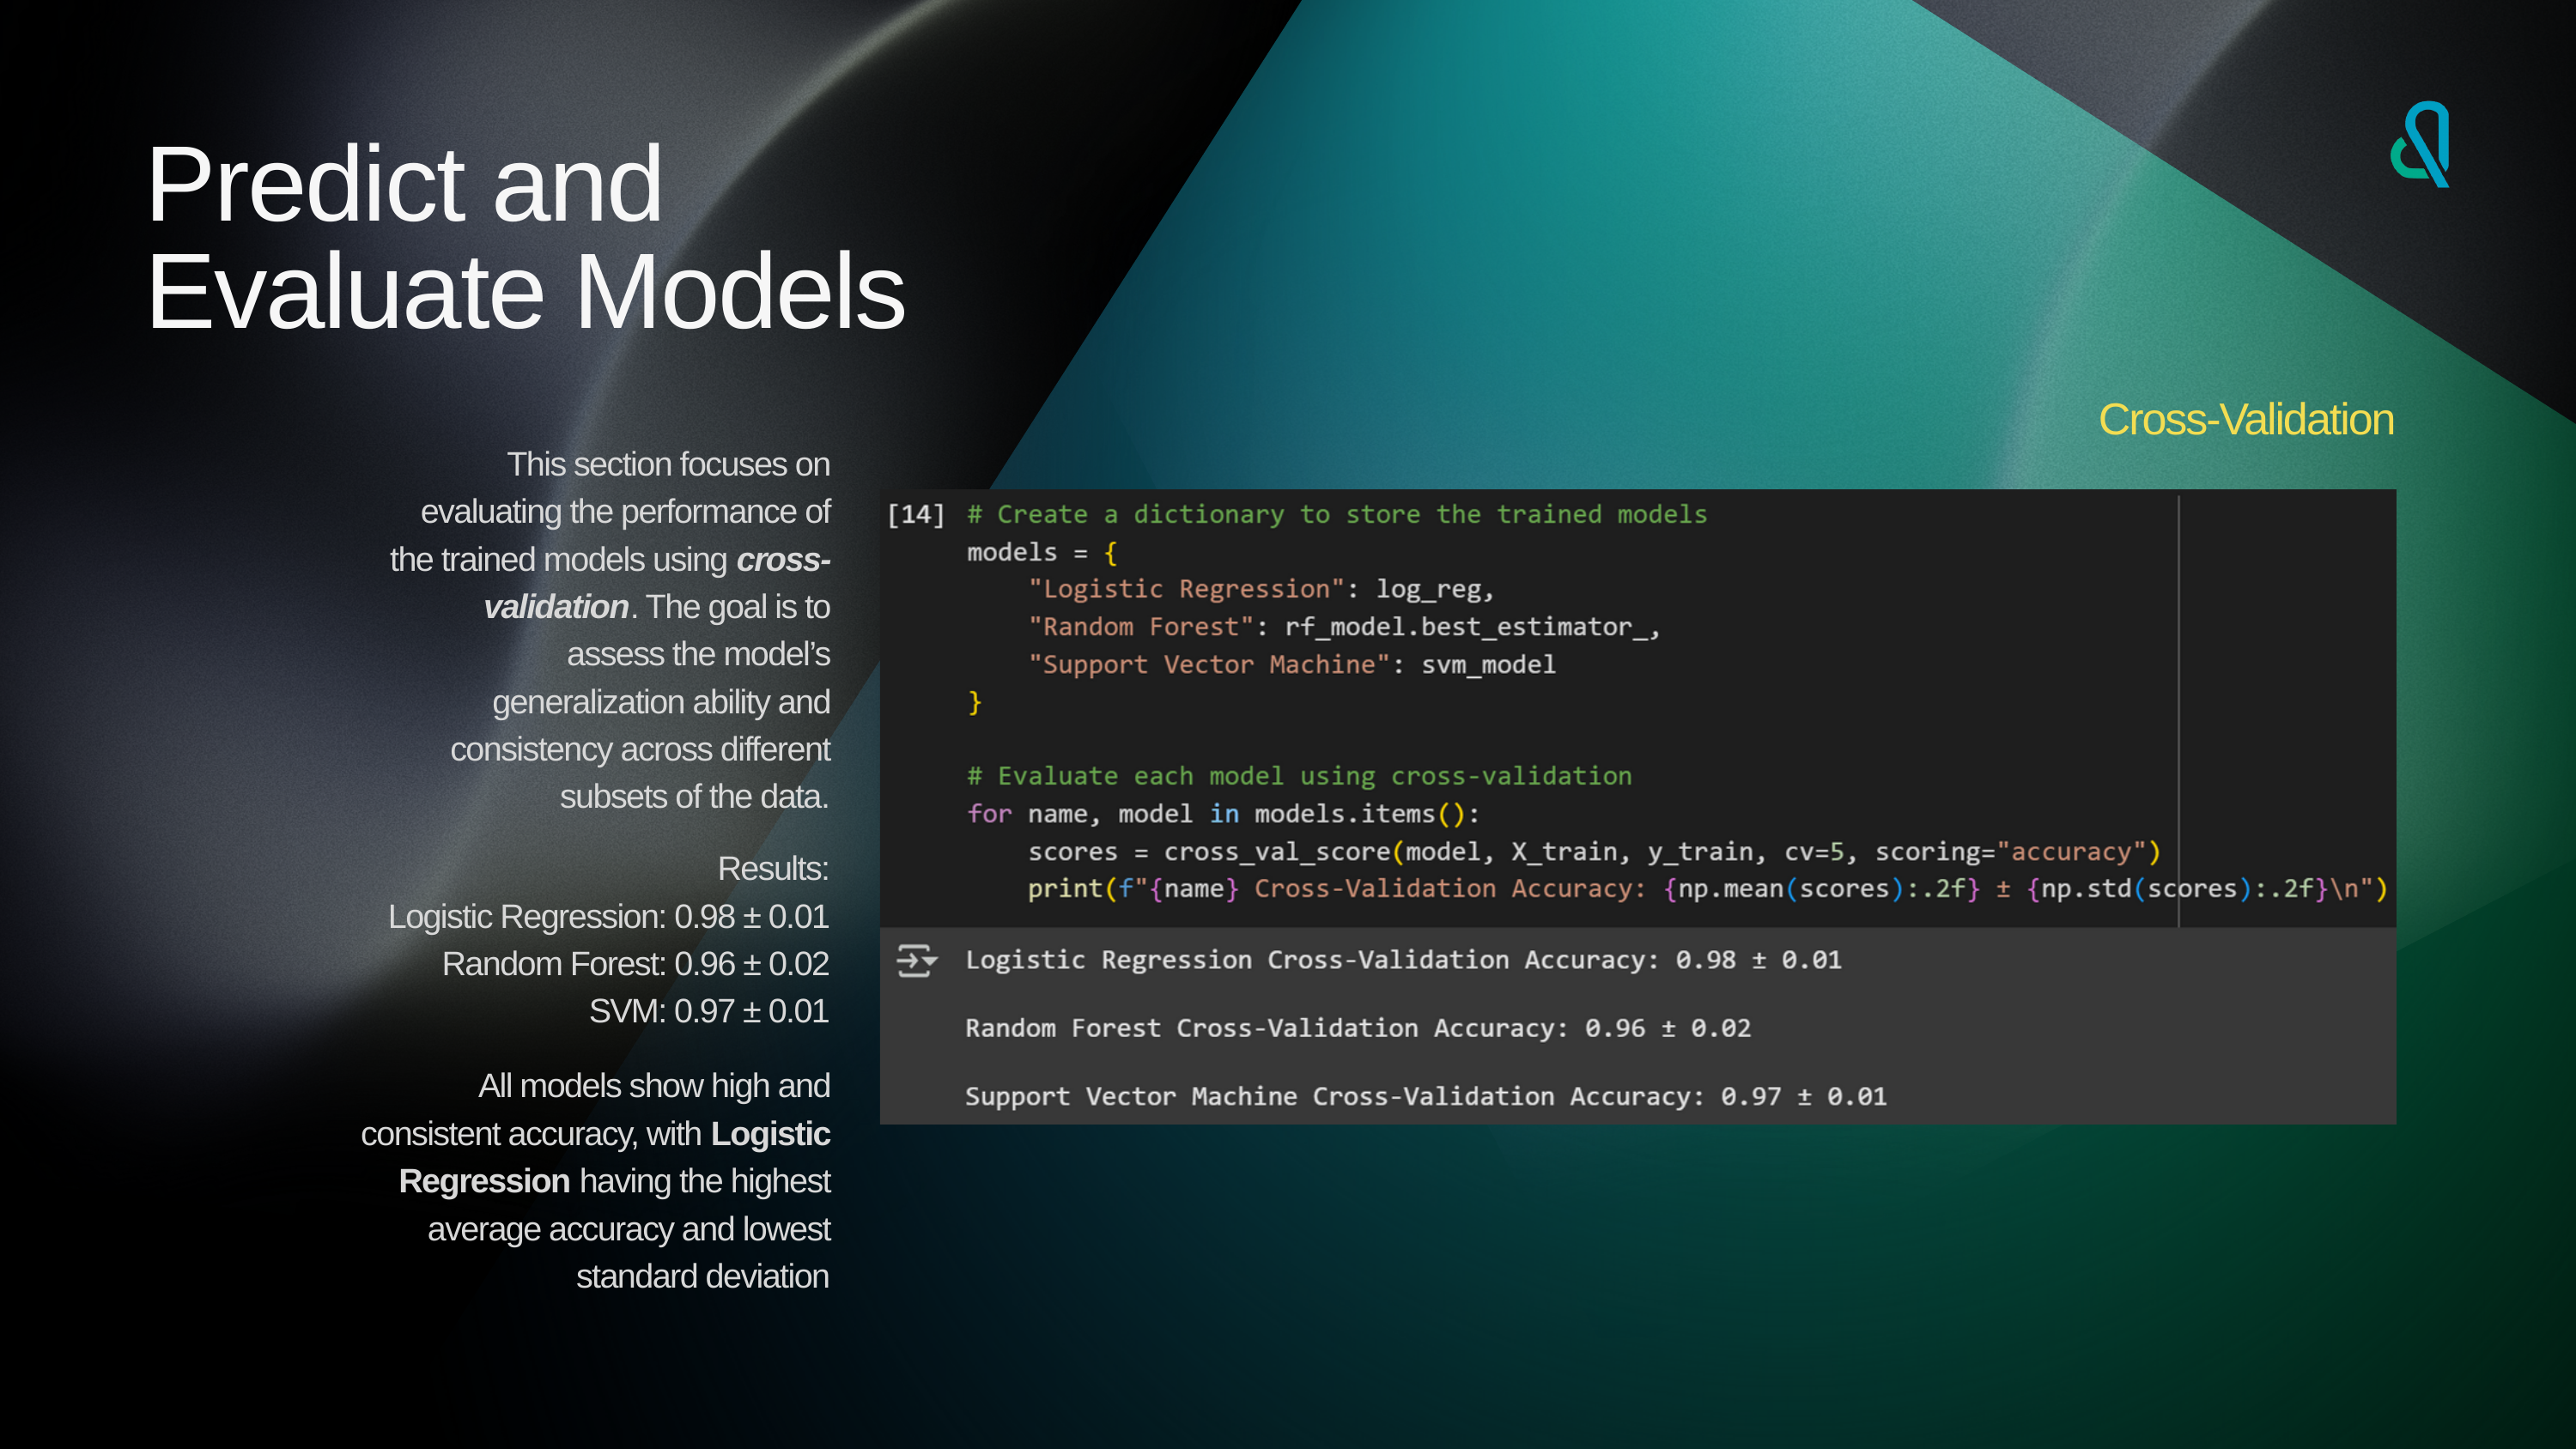

Predict and Evaluate Models
Cross-Validation
This section focuses on evaluating the performance of the trained models using cross-validation. The goal is to assess the model’s generalization ability and consistency across different subsets of the data.

Results:
Logistic Regression: 0.98 ± 0.01
Random Forest: 0.96 ± 0.02
SVM: 0.97 ± 0.01
All models show high and consistent accuracy, with Logistic Regression having the highest average accuracy and lowest standard deviation